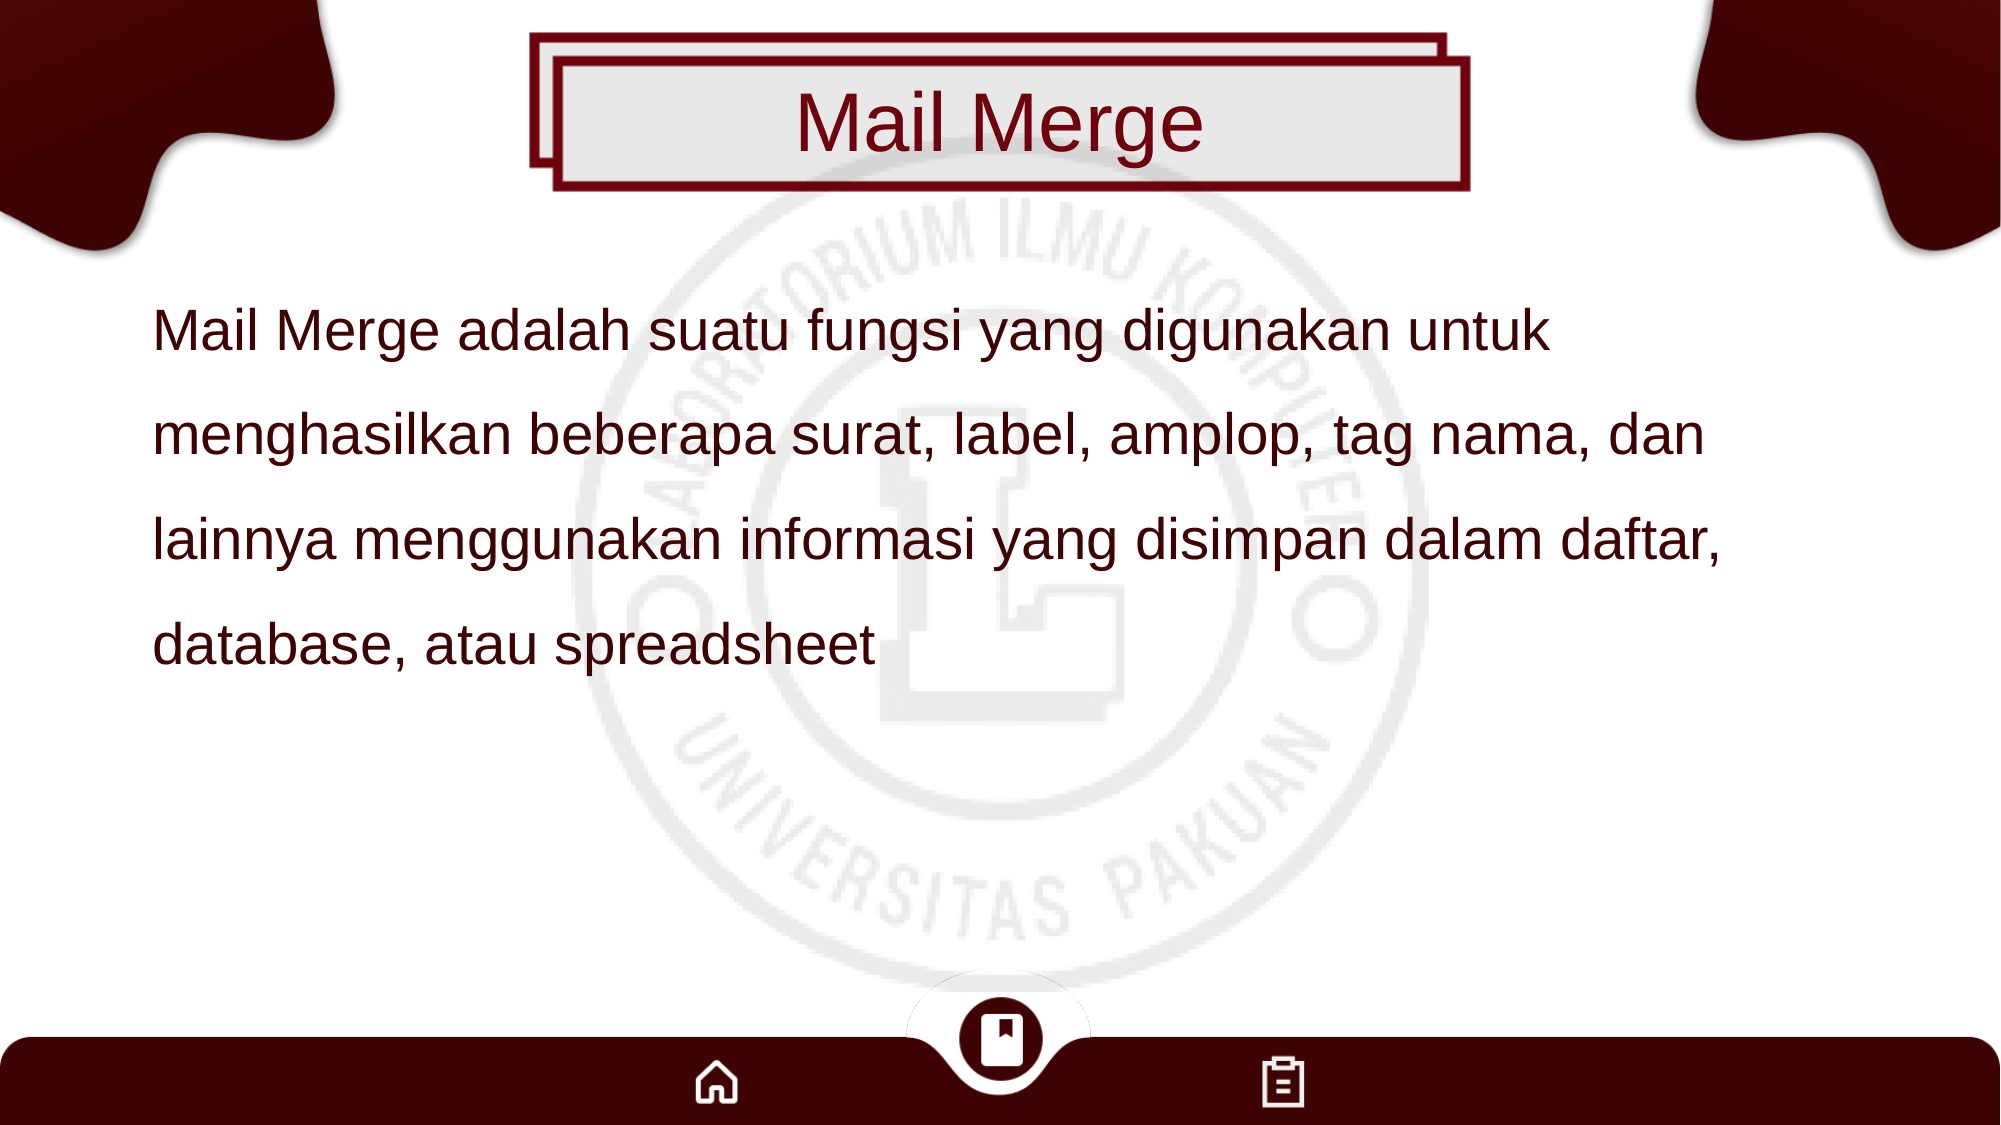

# Mail Merge
Mail Merge adalah suatu fungsi yang digunakan untuk menghasilkan beberapa surat, label, amplop, tag nama, dan lainnya menggunakan informasi yang disimpan dalam daftar, database, atau spreadsheet